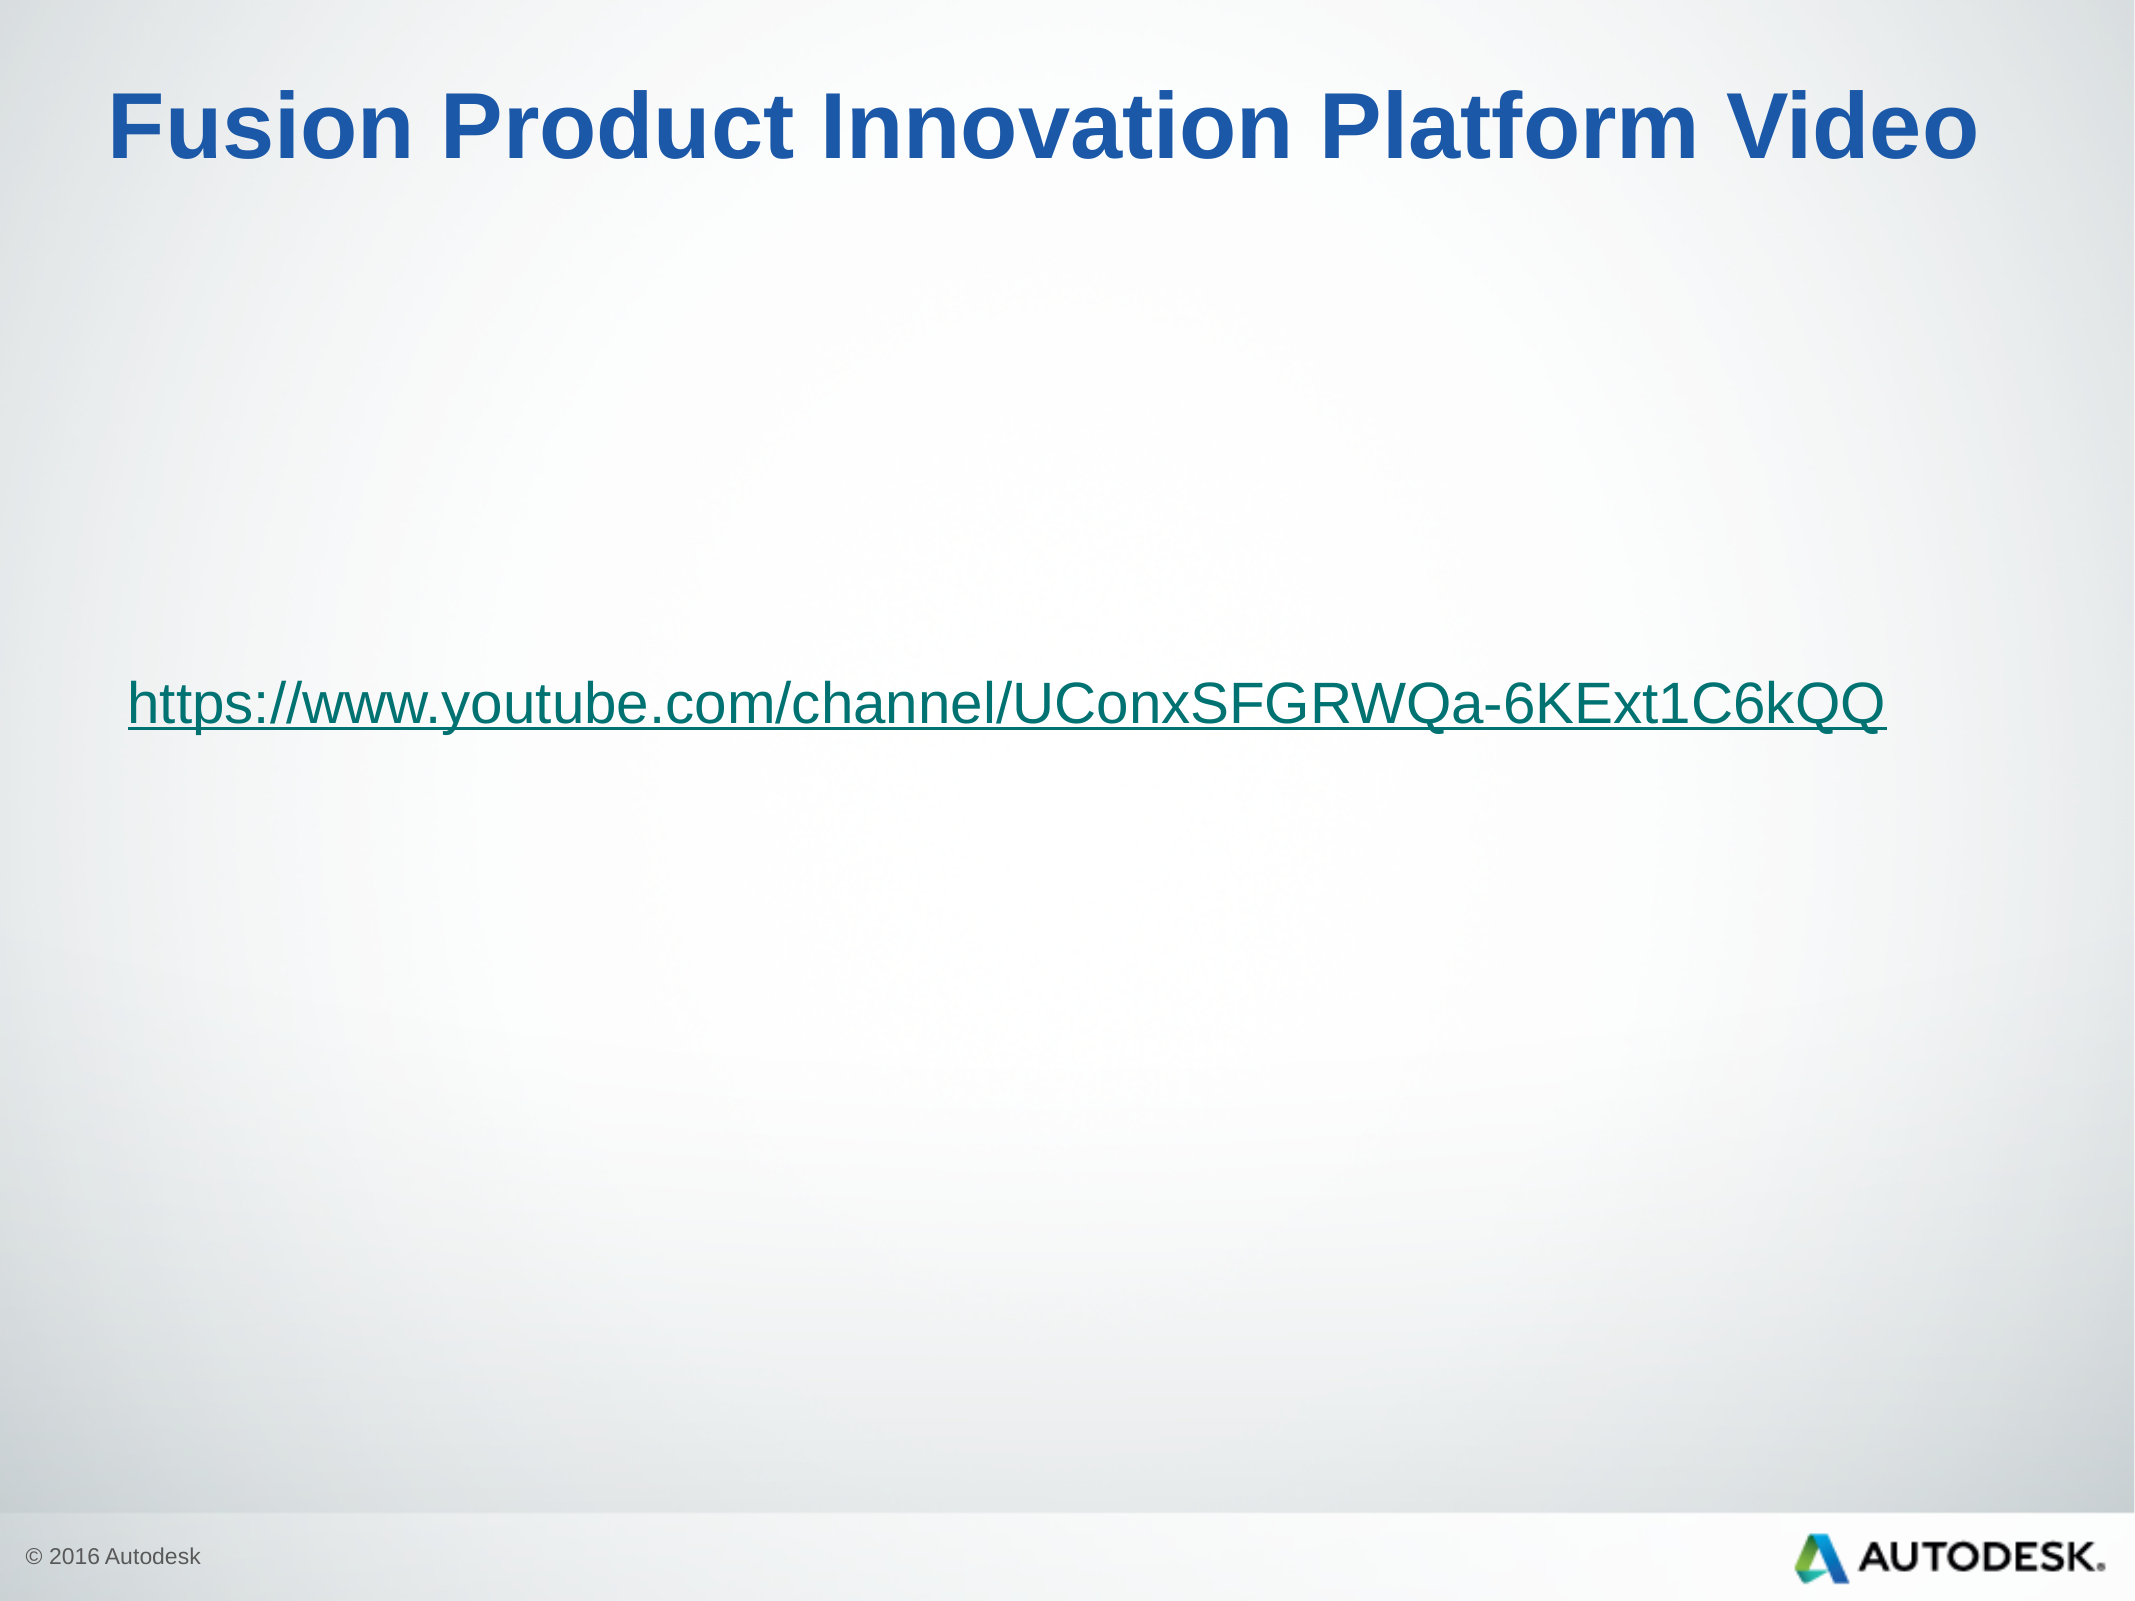

# Fusion Product Innovation Platform Video

https://www.youtube.com/channel/UConxSFGRWQa-6KExt1C6kQQ